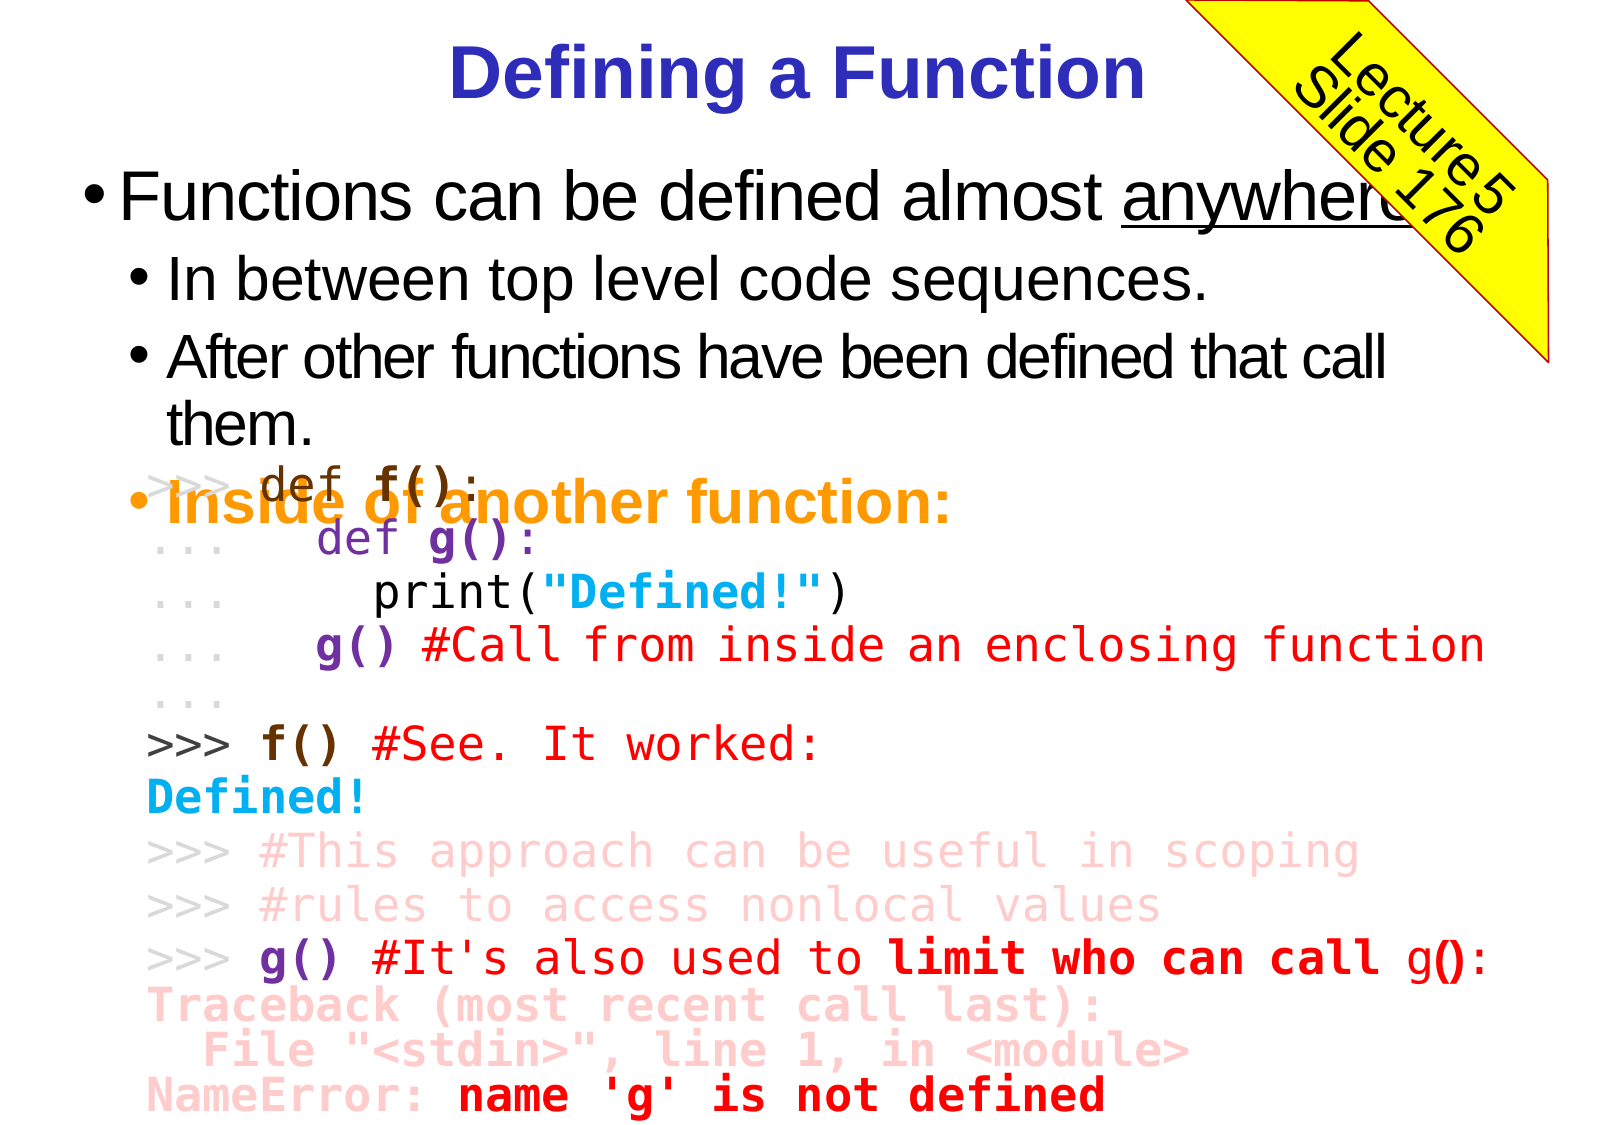

Defining a Function

Lecture 5
Slide 176
Functions can be defined almost anywhere:
In between top level code sequences.
After other functions have been defined that call them.
Inside of another function:
>>> def f():
...   def g():
...     print("Defined!")
...   g() #Call from inside an enclosing function
...
>>> f() #See. It worked:
Defined!
>>> #This approach can be useful in scoping
>>> #rules to access nonlocal values
>>> g() #It's also used to limit who can call g():
Traceback (most recent call last):
  File "<stdin>", line 1, in <module>
NameError: name 'g' is not definedvariable 'g' t